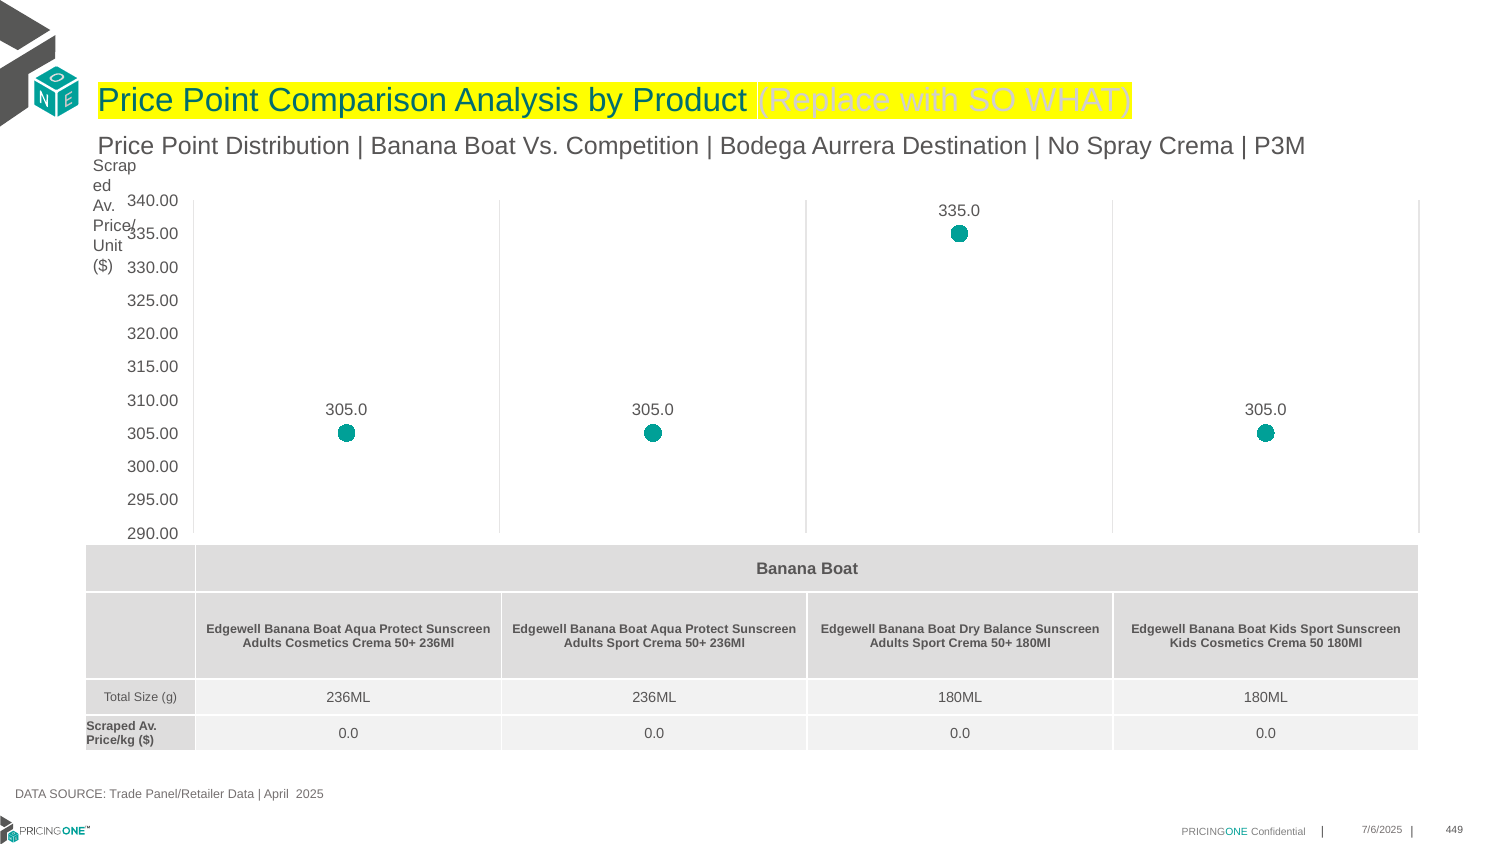

# Price Point Comparison Analysis by Product (Replace with SO WHAT)
Price Point Distribution | Banana Boat Vs. Competition | Bodega Aurrera Destination | No Spray Crema | P3M
Scraped Av. Price/Unit ($)

### Chart

| Category | Scraped Av. Price/Unit |
|---|---|
| Edgewell Banana Boat Aqua Protect Sunscreen Adults Cosmetics Crema 50+ 236Ml | 305.0 |
| Edgewell Banana Boat Aqua Protect Sunscreen Adults Sport Crema 50+ 236Ml | 305.0 |
| Edgewell Banana Boat Dry Balance Sunscreen Adults Sport Crema 50+ 180Ml | 335.0 |
| Edgewell Banana Boat Kids Sport Sunscreen Kids Cosmetics Crema 50 180Ml | 305.0 |
|  | Banana Boat | Banana Boat | Banana Boat | Banana Boat |
| --- | --- | --- | --- | --- |
|  | Edgewell Banana Boat Aqua Protect Sunscreen Adults Cosmetics Crema 50+ 236Ml | Edgewell Banana Boat Aqua Protect Sunscreen Adults Sport Crema 50+ 236Ml | Edgewell Banana Boat Dry Balance Sunscreen Adults Sport Crema 50+ 180Ml | Edgewell Banana Boat Kids Sport Sunscreen Kids Cosmetics Crema 50 180Ml |
| Total Size (g) | 236ML | 236ML | 180ML | 180ML |
| Scraped Av. Price/kg ($) | 0.0 | 0.0 | 0.0 | 0.0 |
DATA SOURCE: Trade Panel/Retailer Data | April  2025

7/6/2025
449